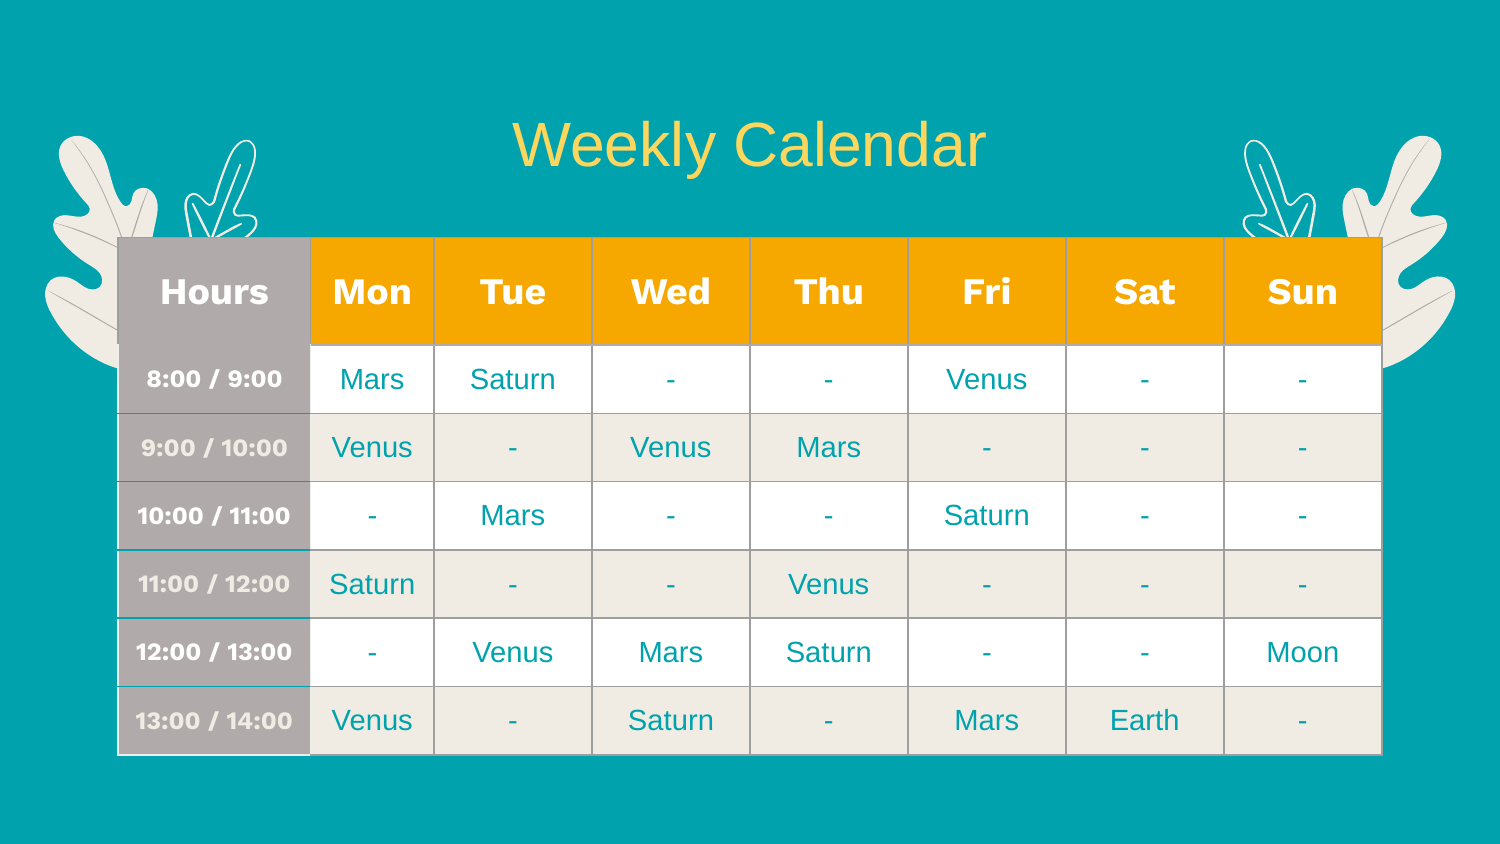

# Weekly Calendar

| Hours | Mon | Tue | Wed | Thu | Fri | Sat | Sun |
| --- | --- | --- | --- | --- | --- | --- | --- |
| 8:00 / 9:00 | Mars | Saturn | - | - | Venus | - | - |
| 9:00 / 10:00 | Venus | - | Venus | Mars | - | - | - |
| 10:00 / 11:00 | - | Mars | - | - | Saturn | - | - |
| 11:00 / 12:00 | Saturn | - | - | Venus | - | - | - |
| 12:00 / 13:00 | - | Venus | Mars | Saturn | - | - | Moon |
| 13:00 / 14:00 | Venus | - | Saturn | - | Mars | Earth | - |